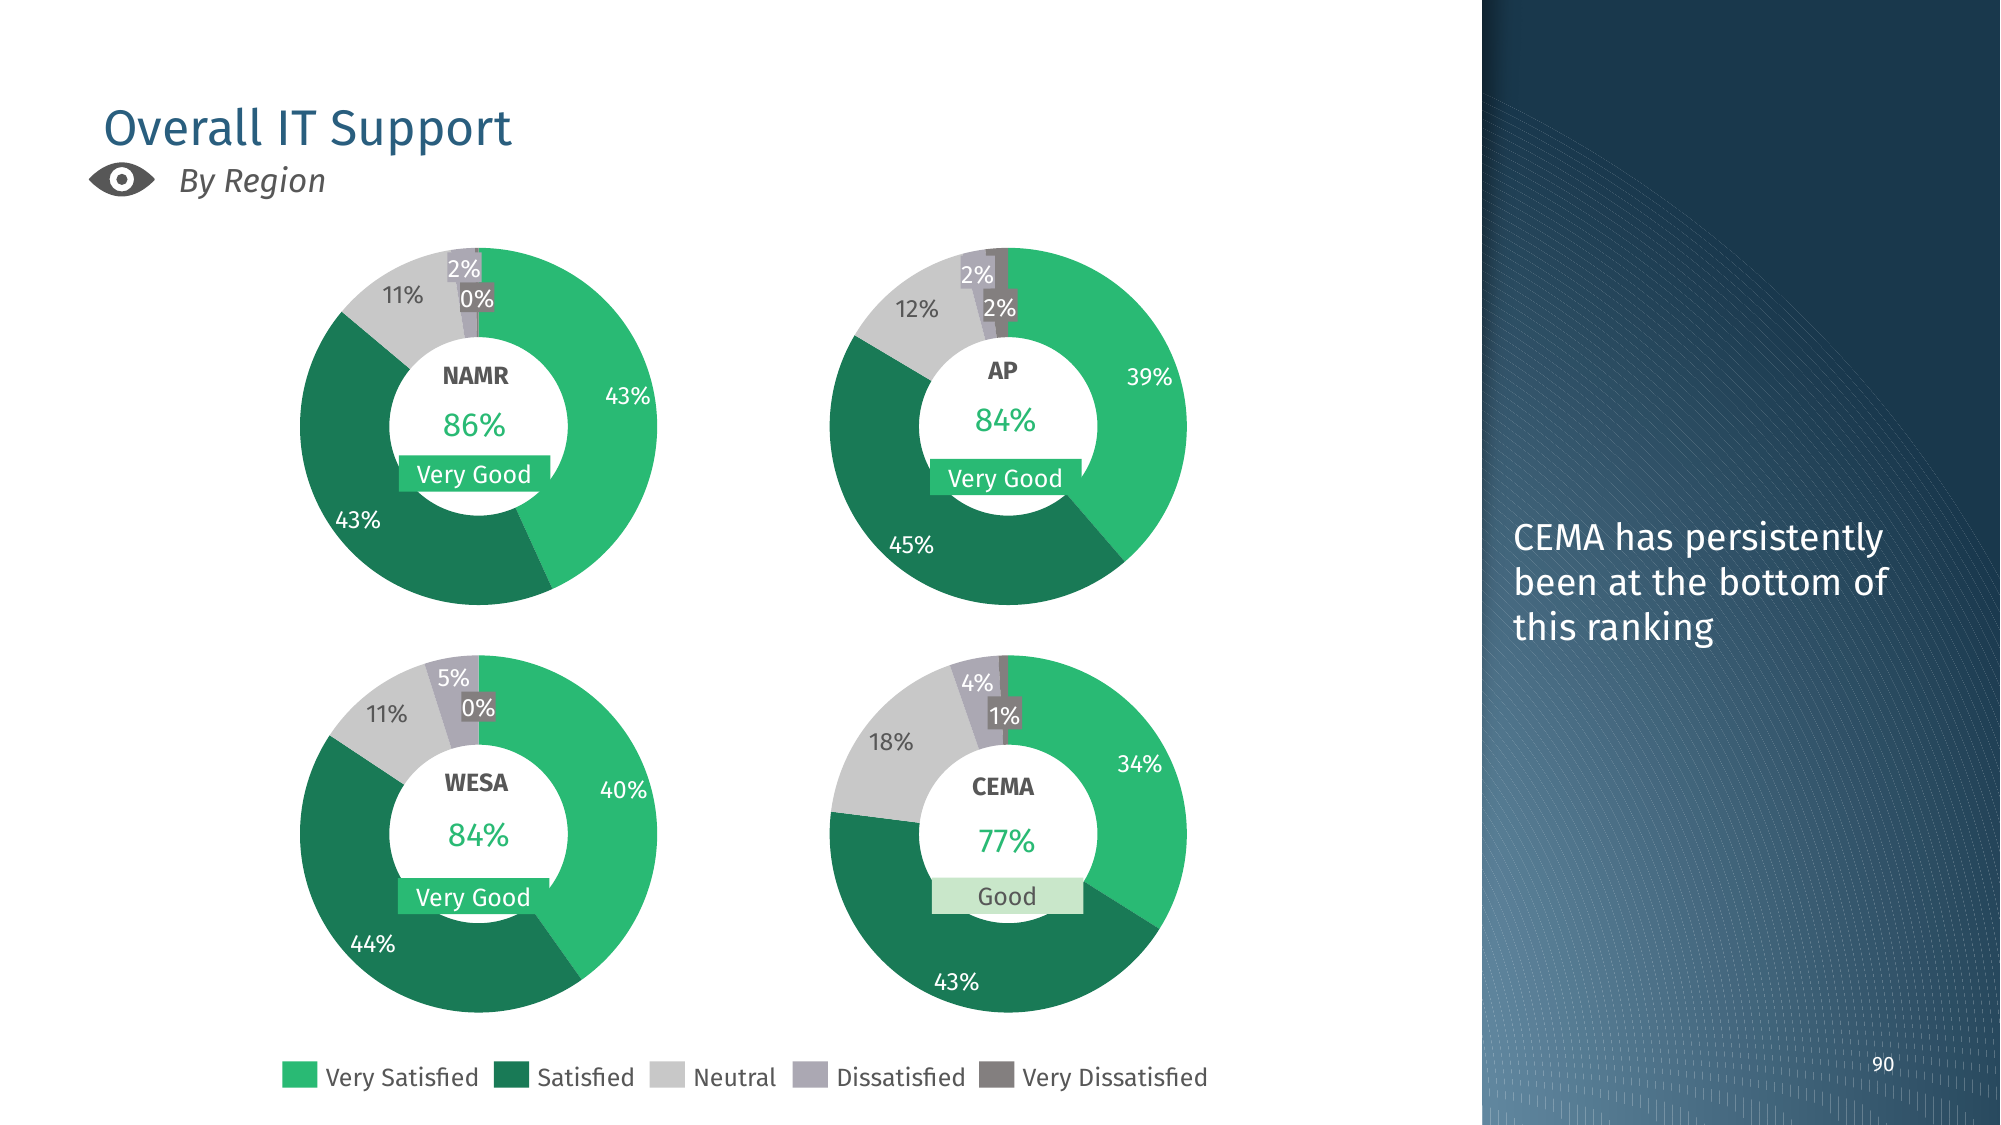

CEMA has persistently been at the bottom of this ranking
# Overall IT Support

By Region

### Chart

| Category |  |
|---|---|

### Chart

| Category |  |
|---|---|
2%
2%
11%
0%
2%
12%
AP
84%
NAMR
39%
43%
86%
Very Good
Very Good
43%
45%

### Chart

| Category |  |
|---|---|

### Chart

| Category |  |
|---|---|
5%
4%
0%
1%
11%
18%
34%
WESA
84%
Very Good
CEMA
40%
77%
Good
44%
43%
Very Satisfied
Satisfied
Neutral
Dissatisfied
Very Dissatisfied